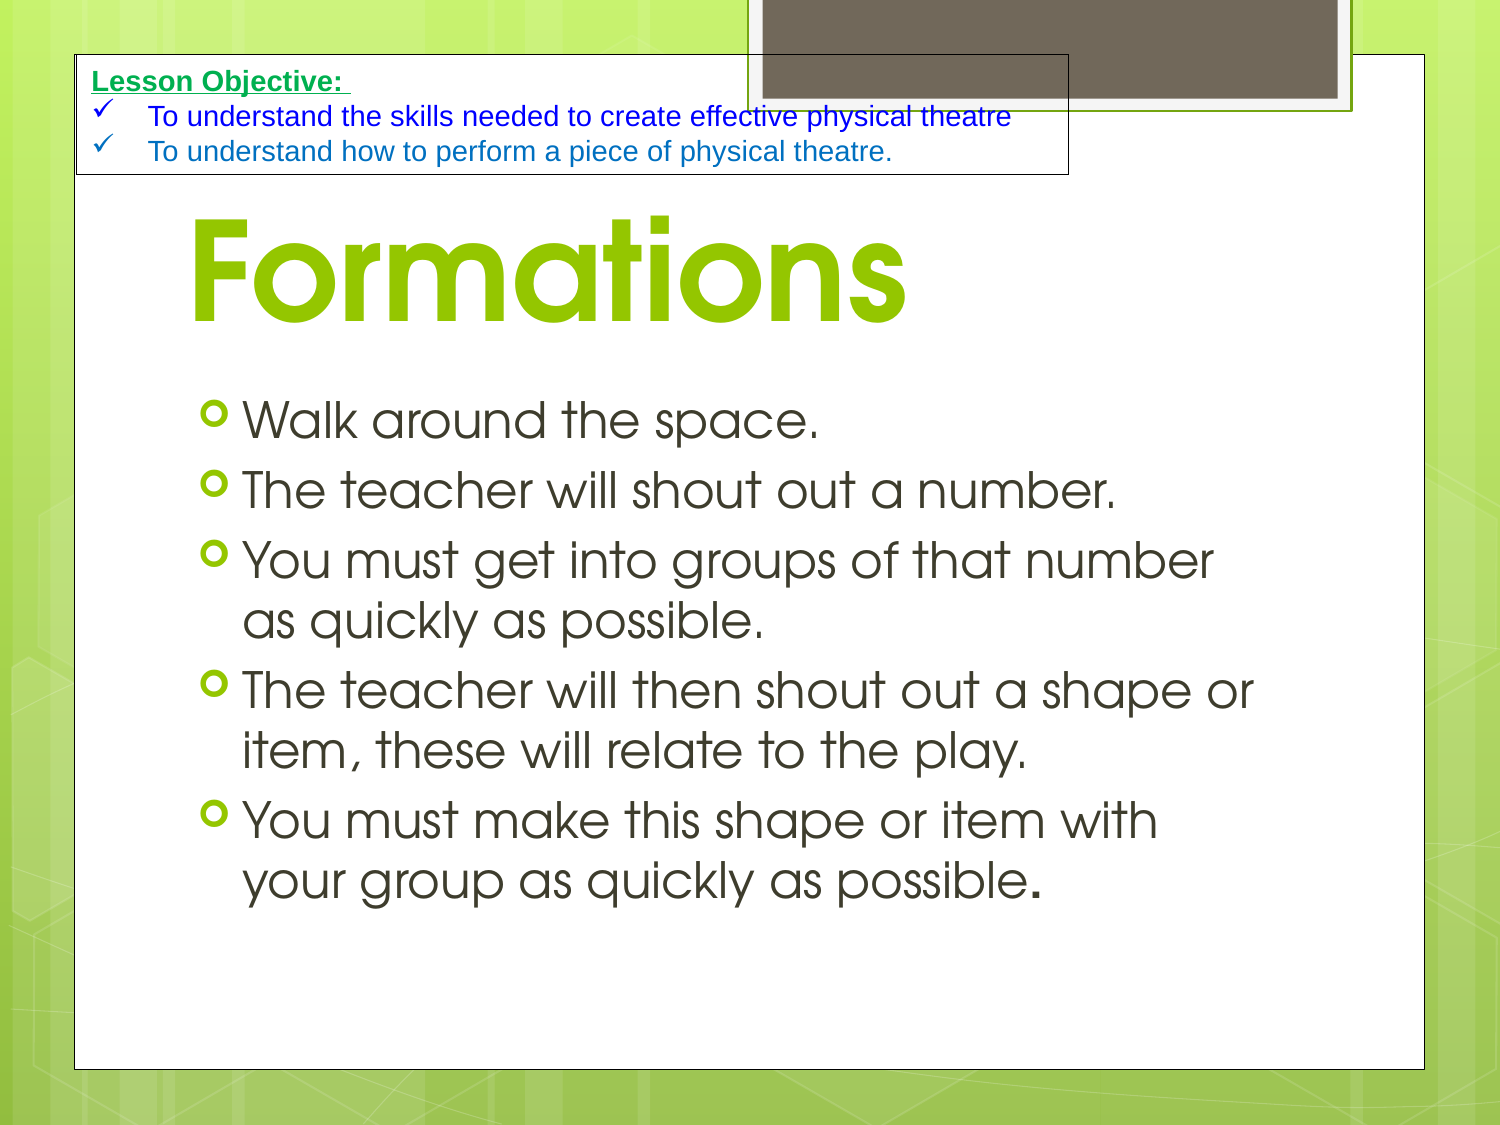

Lesson Objective:
To understand the skills needed to create effective physical theatre
To understand how to perform a piece of physical theatre.
# Formations
Walk around the space.
The teacher will shout out a number.
You must get into groups of that number as quickly as possible.
The teacher will then shout out a shape or item, these will relate to the play.
You must make this shape or item with your group as quickly as possible.